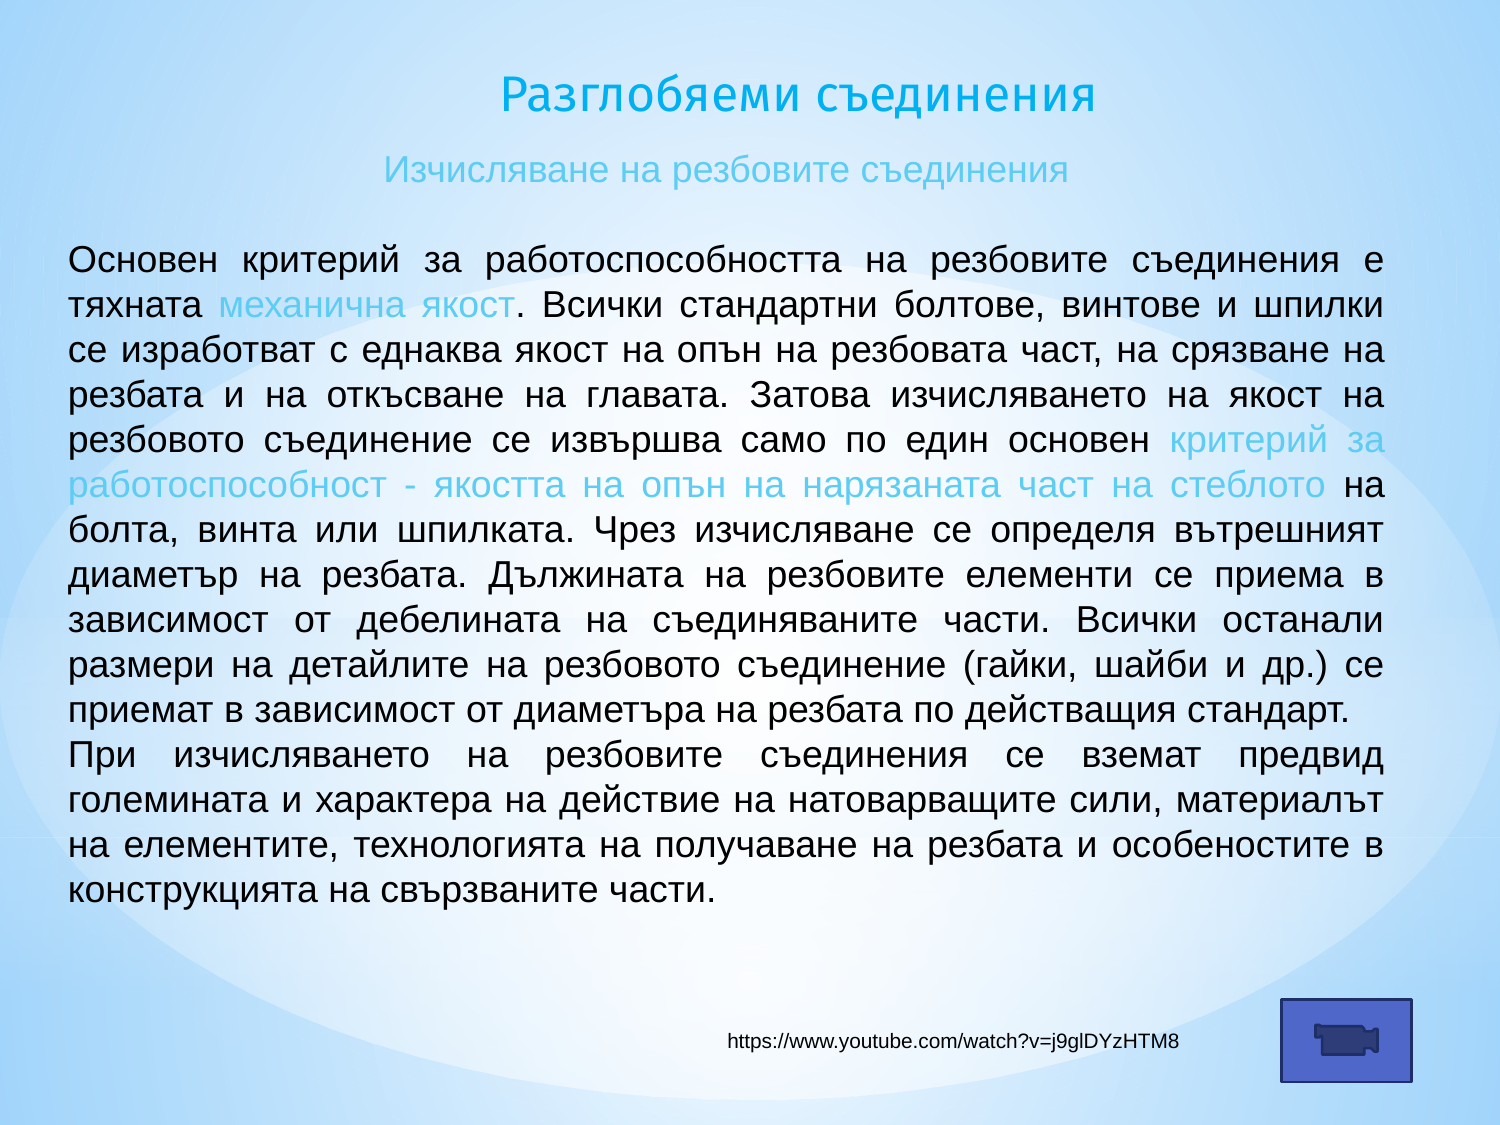

Разглобяеми съединения

Изчисляване на резбовите съединения

Основен критерий за работоспособността на резбовите съединения е тяхната механична якост. Всички стандартни болтове, винтове и шпилки се изработват с еднаква якост на опън на резбовата част, на срязване на резбата и на откъсване на главата. Затова изчисляването на якост на резбовото съединение се извършва само по един основен критерий за работоспособност - якостта на опън на нарязаната част на стеблото на болта, винта или шпилката. Чрез изчисляване се определя вътрешният диаметър на резбата. Дължината на резбовите елементи се приема в зависимост от дебелината на съединяваните части. Всички останали размери на детайлите на резбовото съединение (гайки, шайби и др.) се приемат в зависимост от диаметъра на резбата по действащия стандарт.
При изчисляването на резбовите съединения се вземат предвид големината и характера на действие на натоварващите сили, материалът на елементите, технологията на получаване на резбата и особеностите в конструкцията на свързваните части.

https://www.youtube.com/watch?v=j9glDYzHTM8